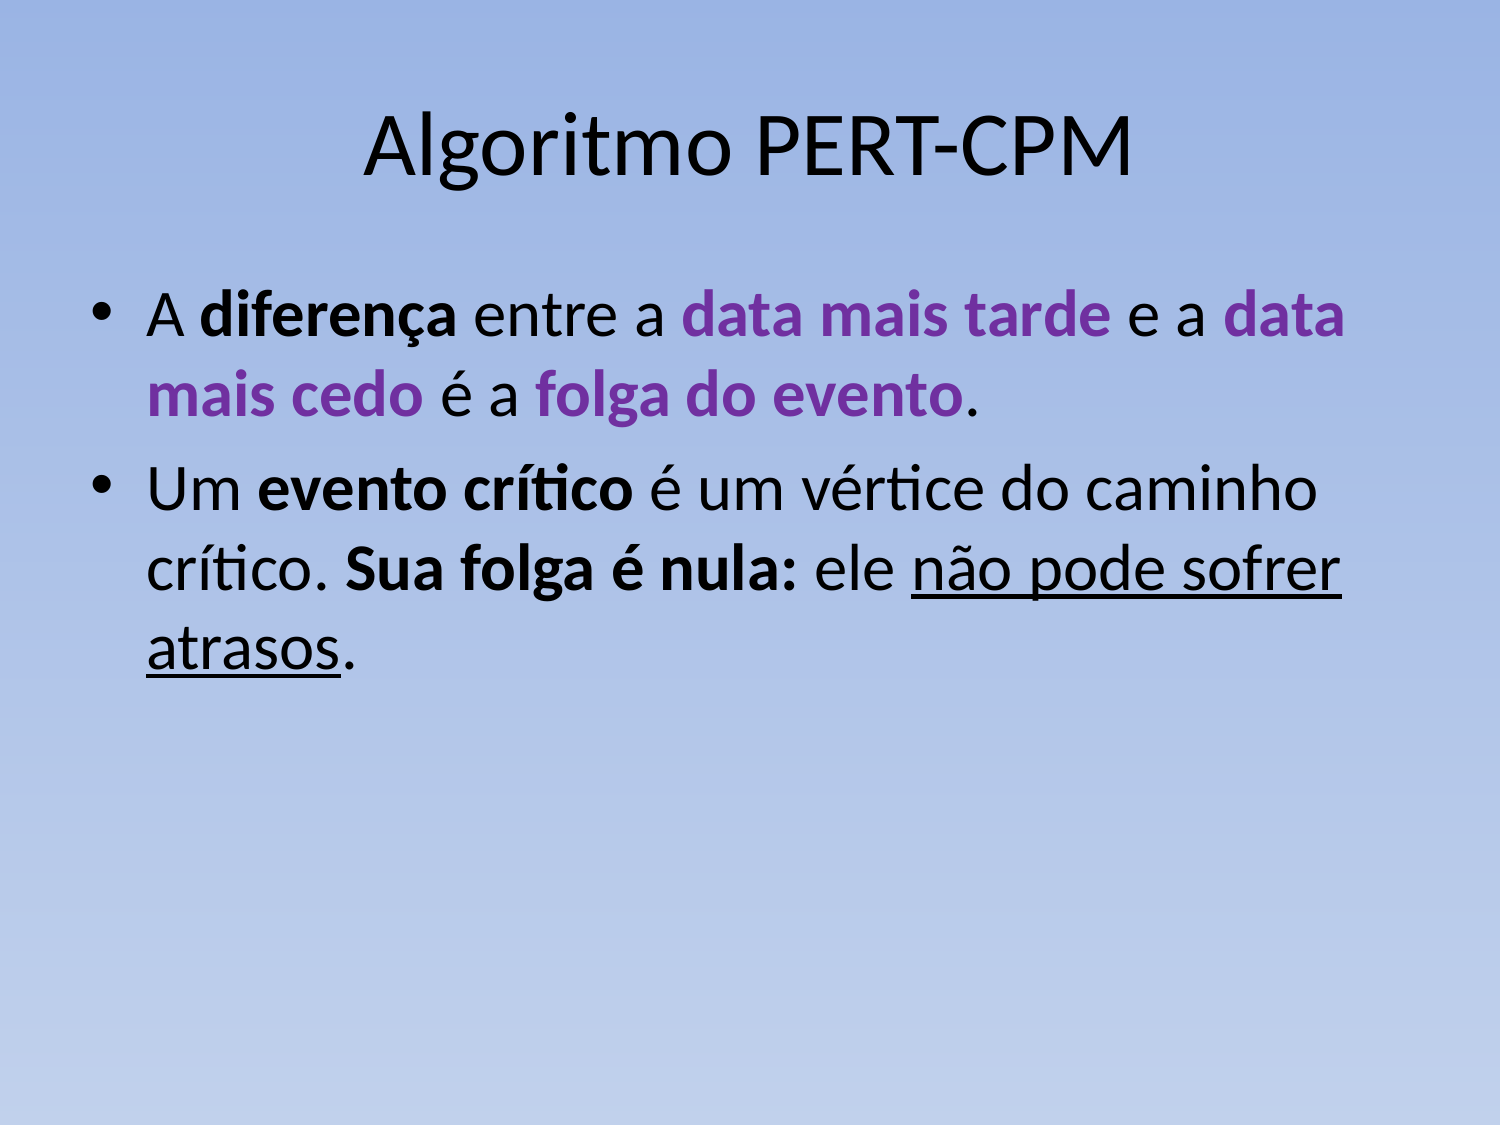

# Algoritmo PERT-CPM
A diferença entre a data mais tarde e a data mais cedo é a folga do evento.
Um evento crítico é um vértice do caminho crítico. Sua folga é nula: ele não pode sofrer atrasos.